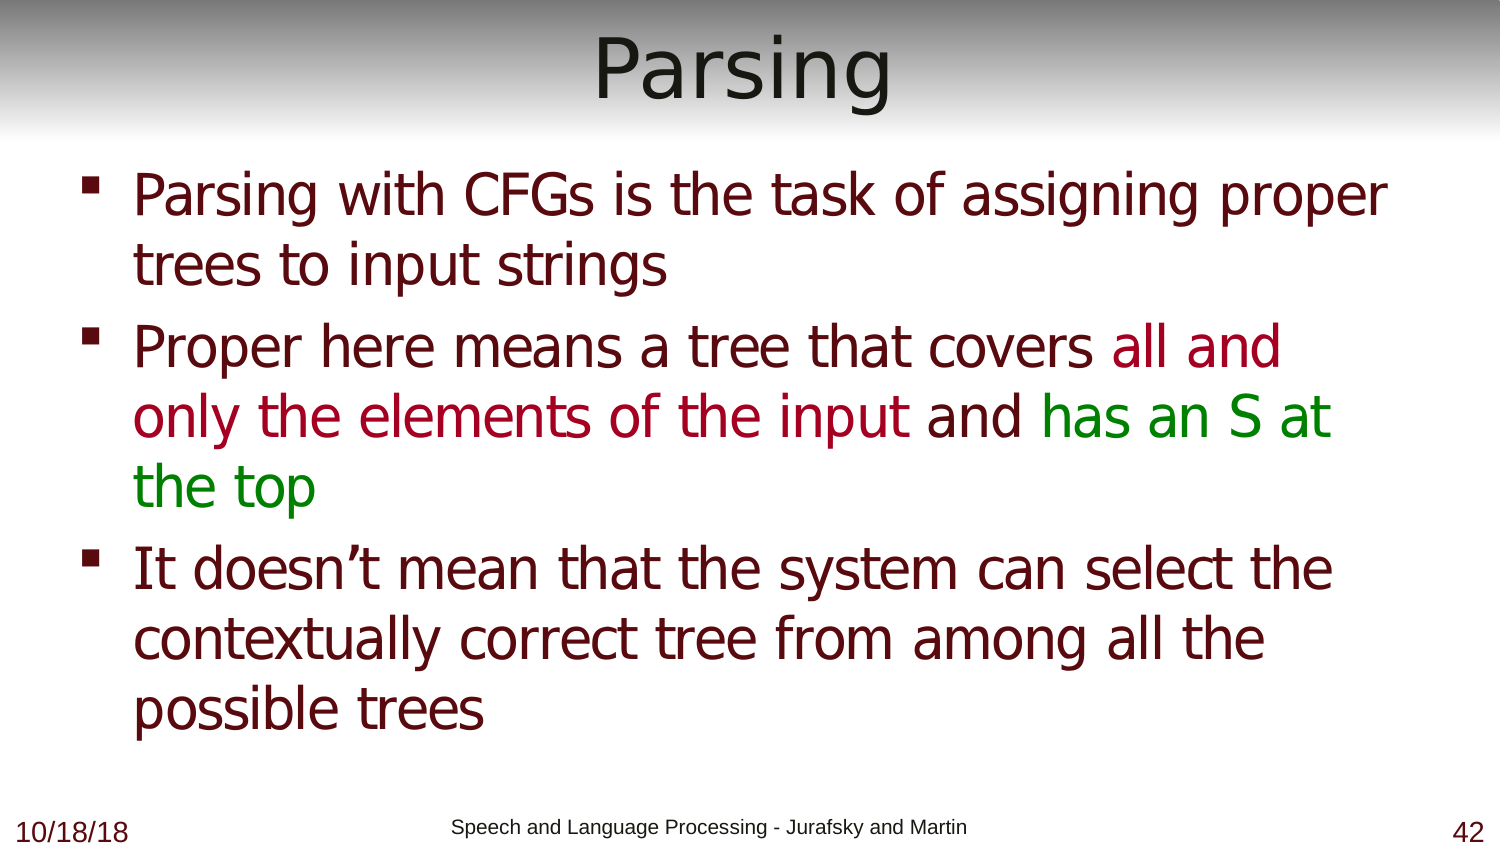

# Parsing
Parsing with CFGs is the task of assigning proper trees to input strings
Proper here means a tree that covers all and only the elements of the input and has an S at the top
It doesn’t mean that the system can select the contextually correct tree from among all the possible trees
10/18/18
                                         Speech and Language Processing - Jurafsky and Martin
42